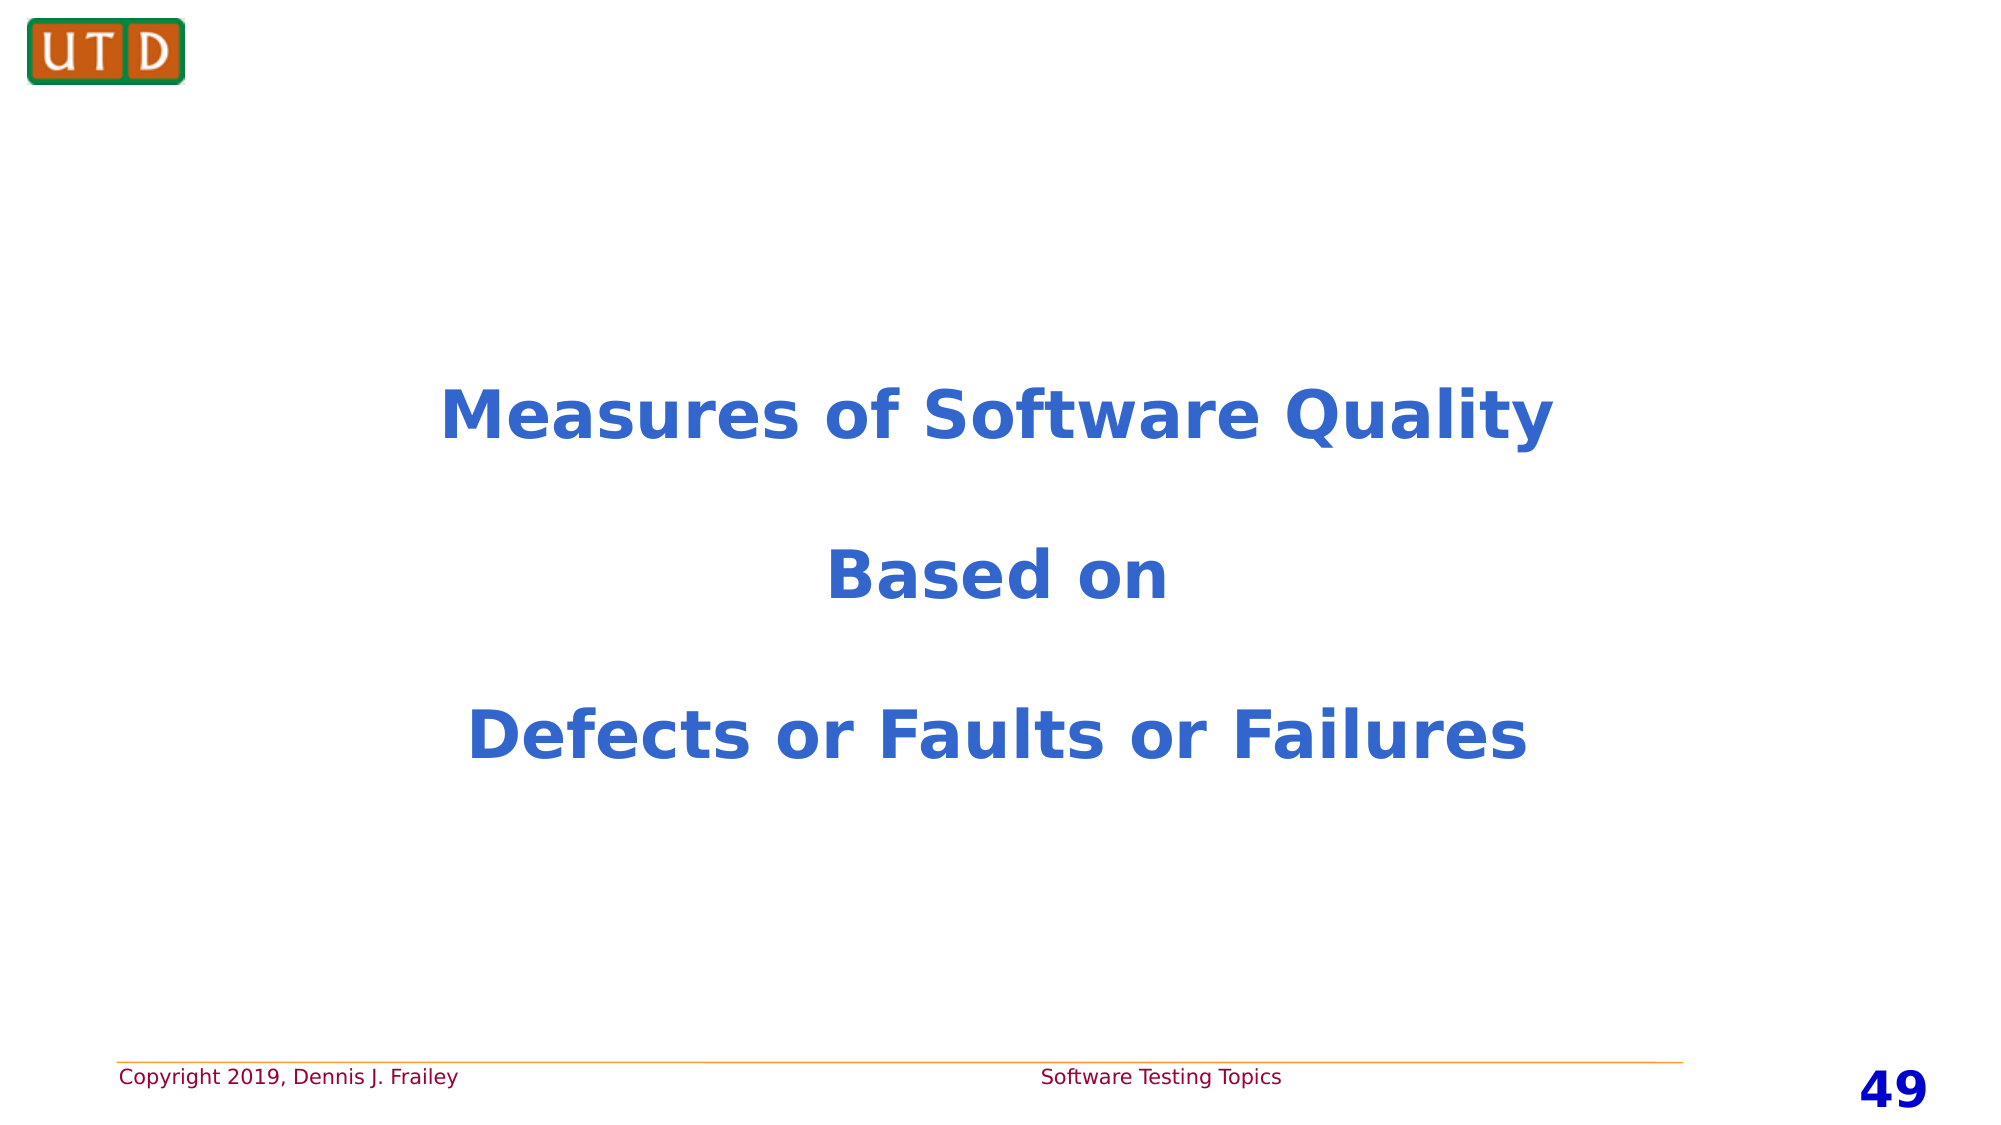

# Measures of Software Quality Based on Defects or Faults or Failures